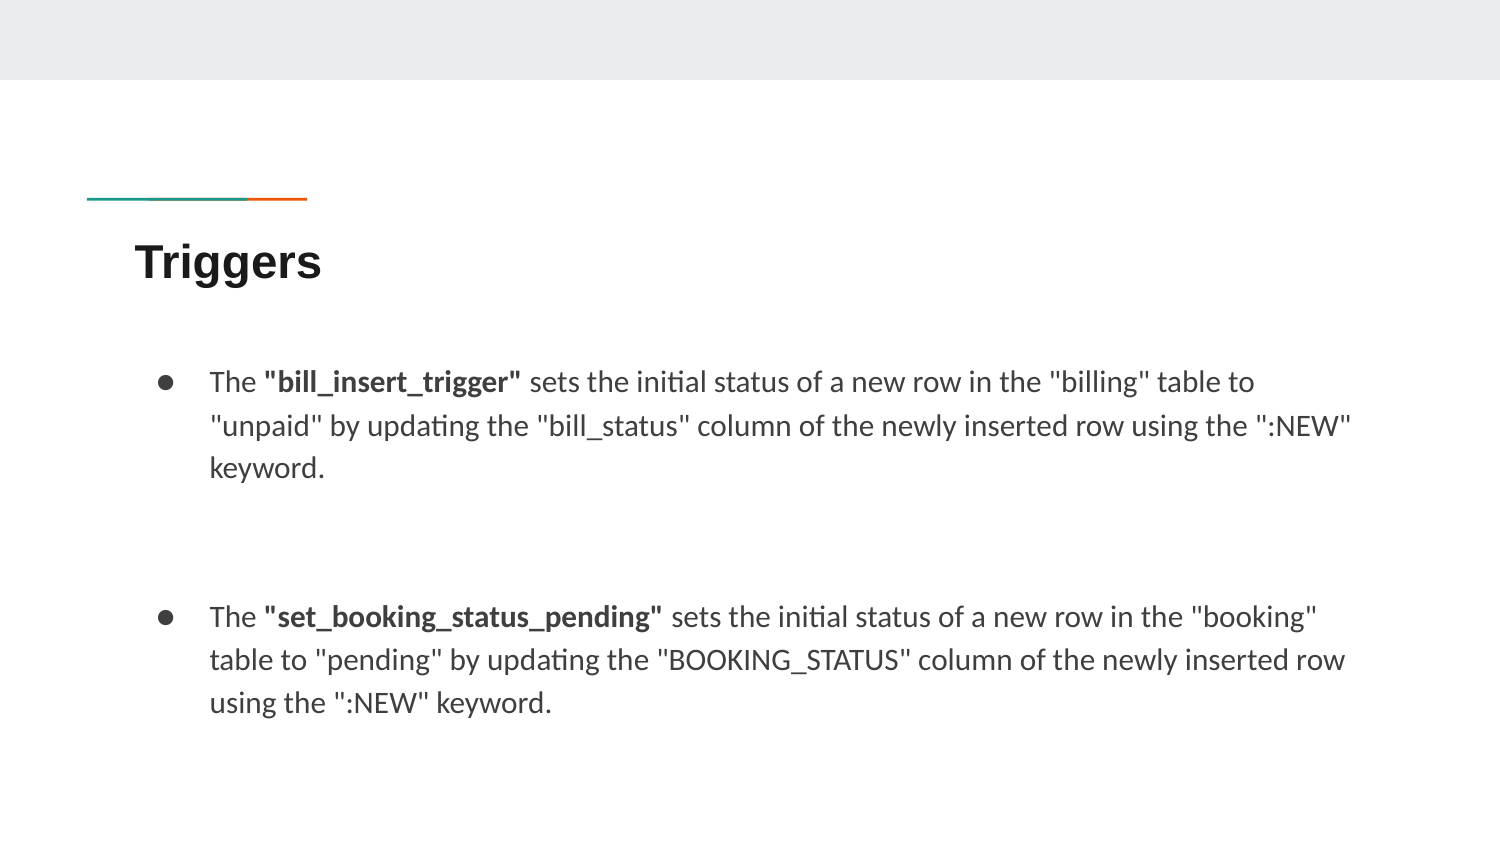

# Triggers
The "bill_insert_trigger" sets the initial status of a new row in the "billing" table to "unpaid" by updating the "bill_status" column of the newly inserted row using the ":NEW" keyword.

The "set_booking_status_pending" sets the initial status of a new row in the "booking" table to "pending" by updating the "BOOKING_STATUS" column of the newly inserted row using the ":NEW" keyword.